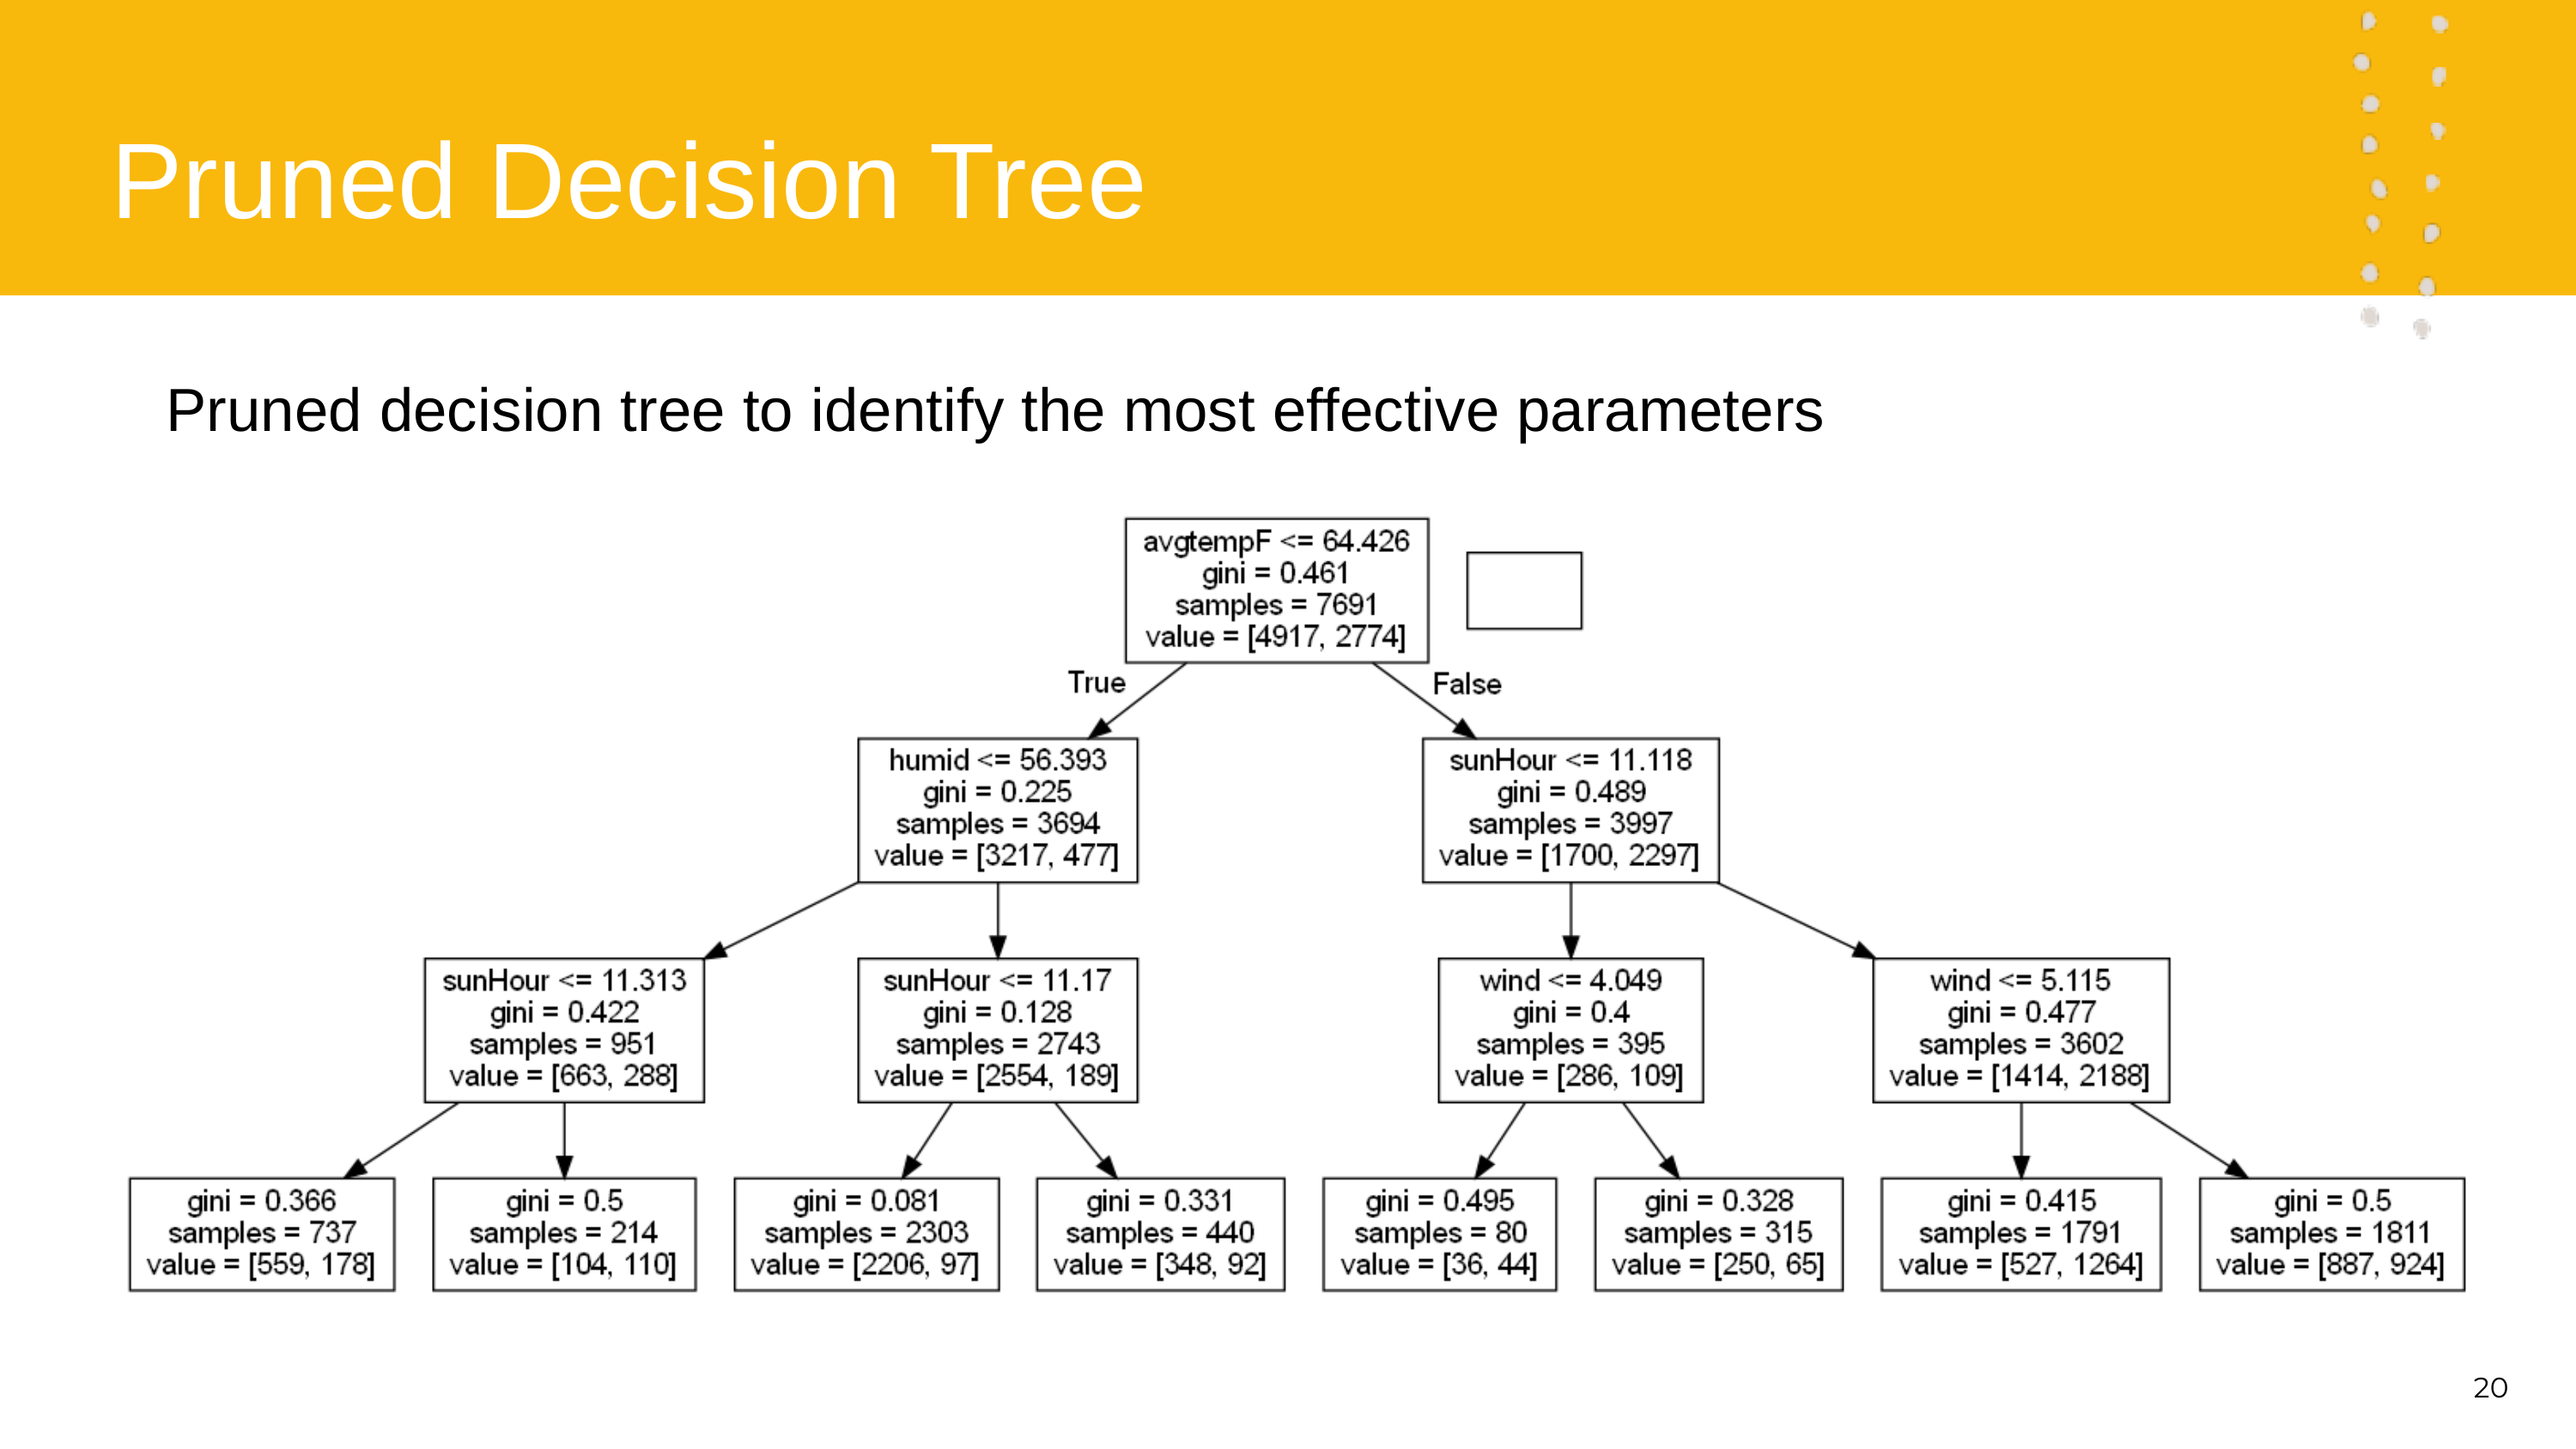

Pruned Decision Tree

Pruned decision tree to identify the most effective parameters

20